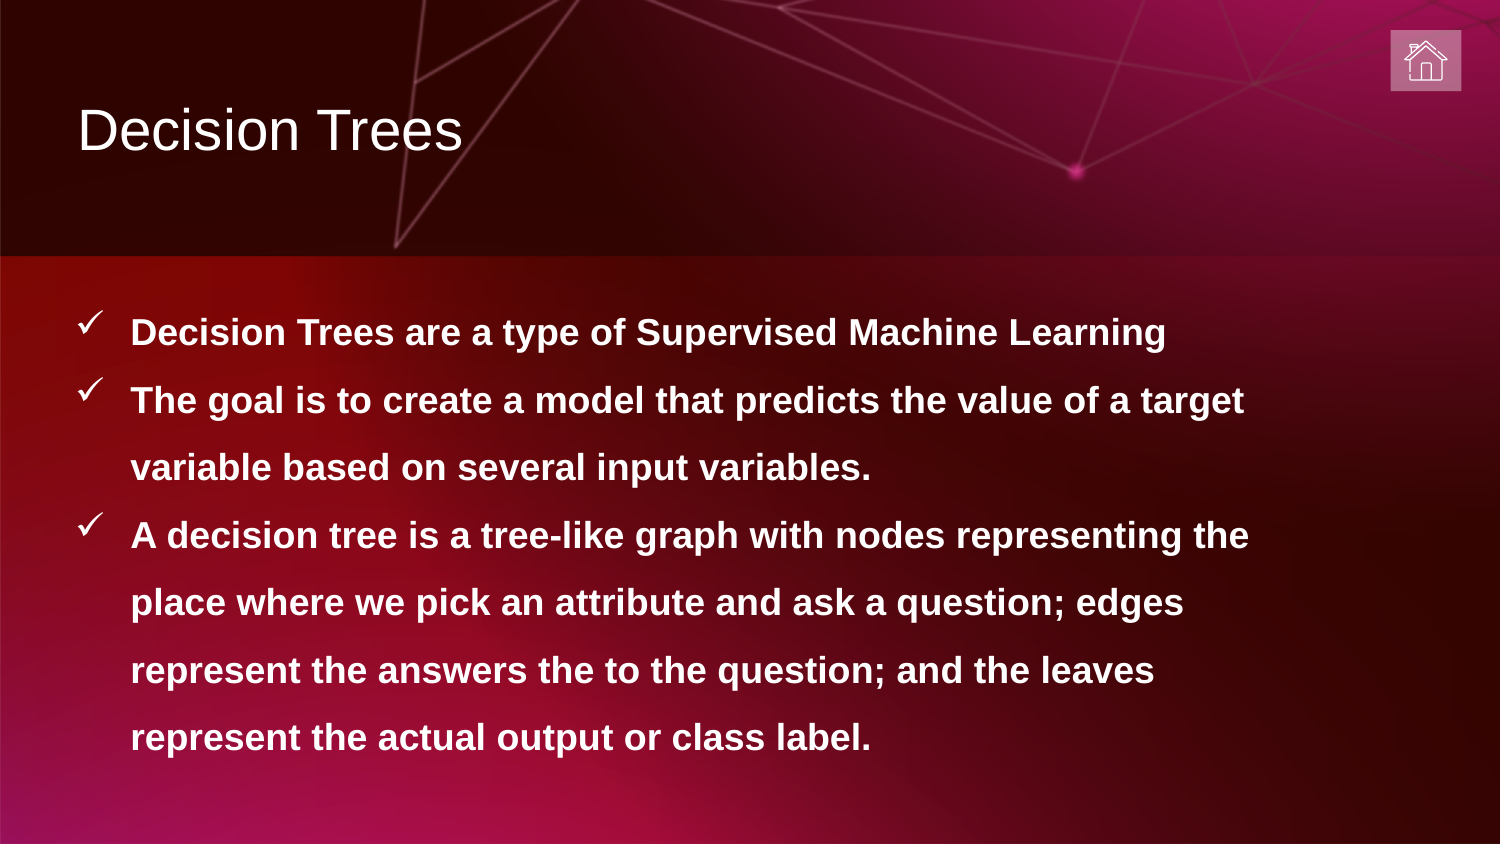

Decision Trees
Decision Trees are a type of Supervised Machine Learning
The goal is to create a model that predicts the value of a target variable based on several input variables.
A decision tree is a tree-like graph with nodes representing the place where we pick an attribute and ask a question; edges represent the answers the to the question; and the leaves represent the actual output or class label.